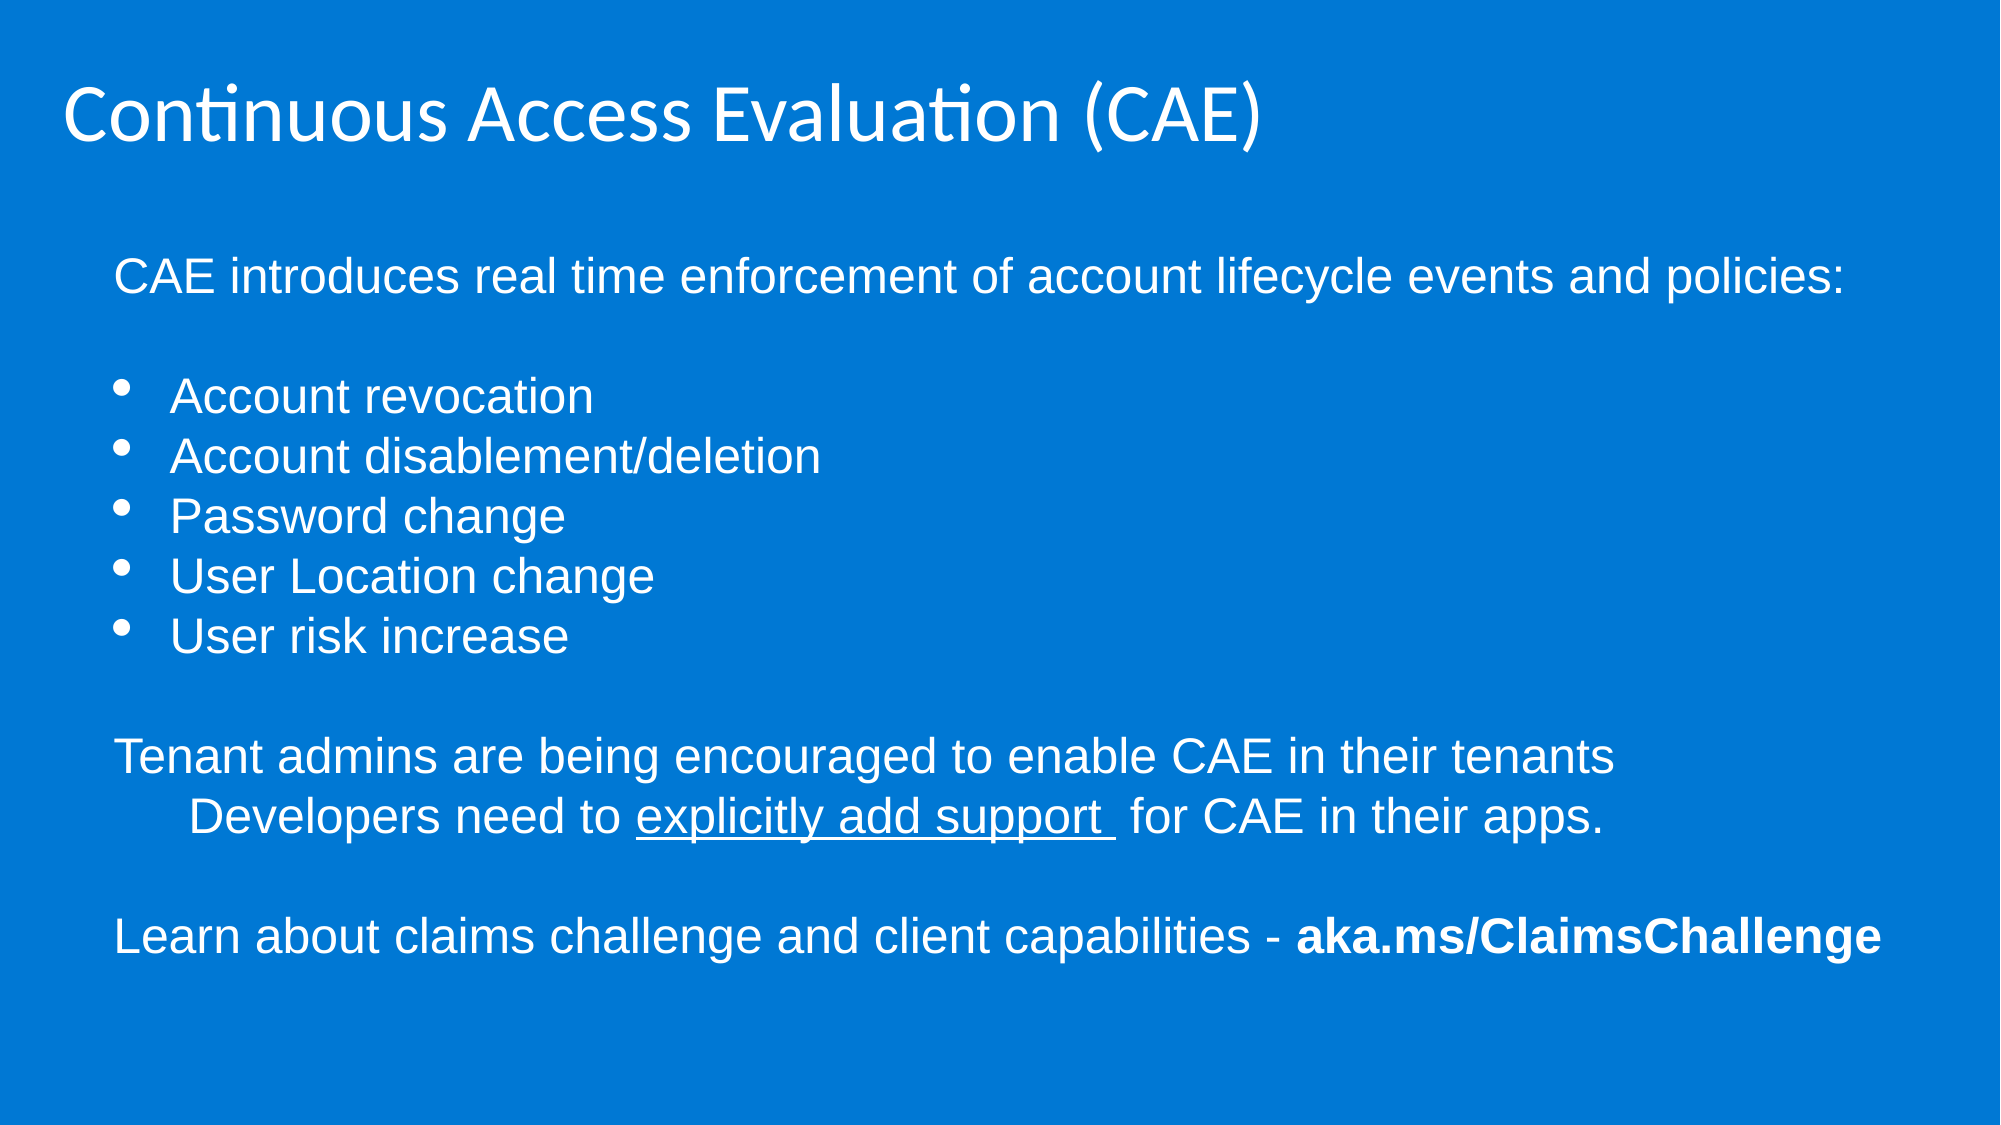

Continuous Access Evaluation (CAE)
CAE introduces real time enforcement of account lifecycle events and policies:

Account revocation
Account disablement/deletion
Password change
User Location change
User risk increase

Tenant admins are being encouraged to enable CAE in their tenants
	Developers need to explicitly add support  for CAE in their apps.

Learn about claims challenge and client capabilities - aka.ms/ClaimsChallenge